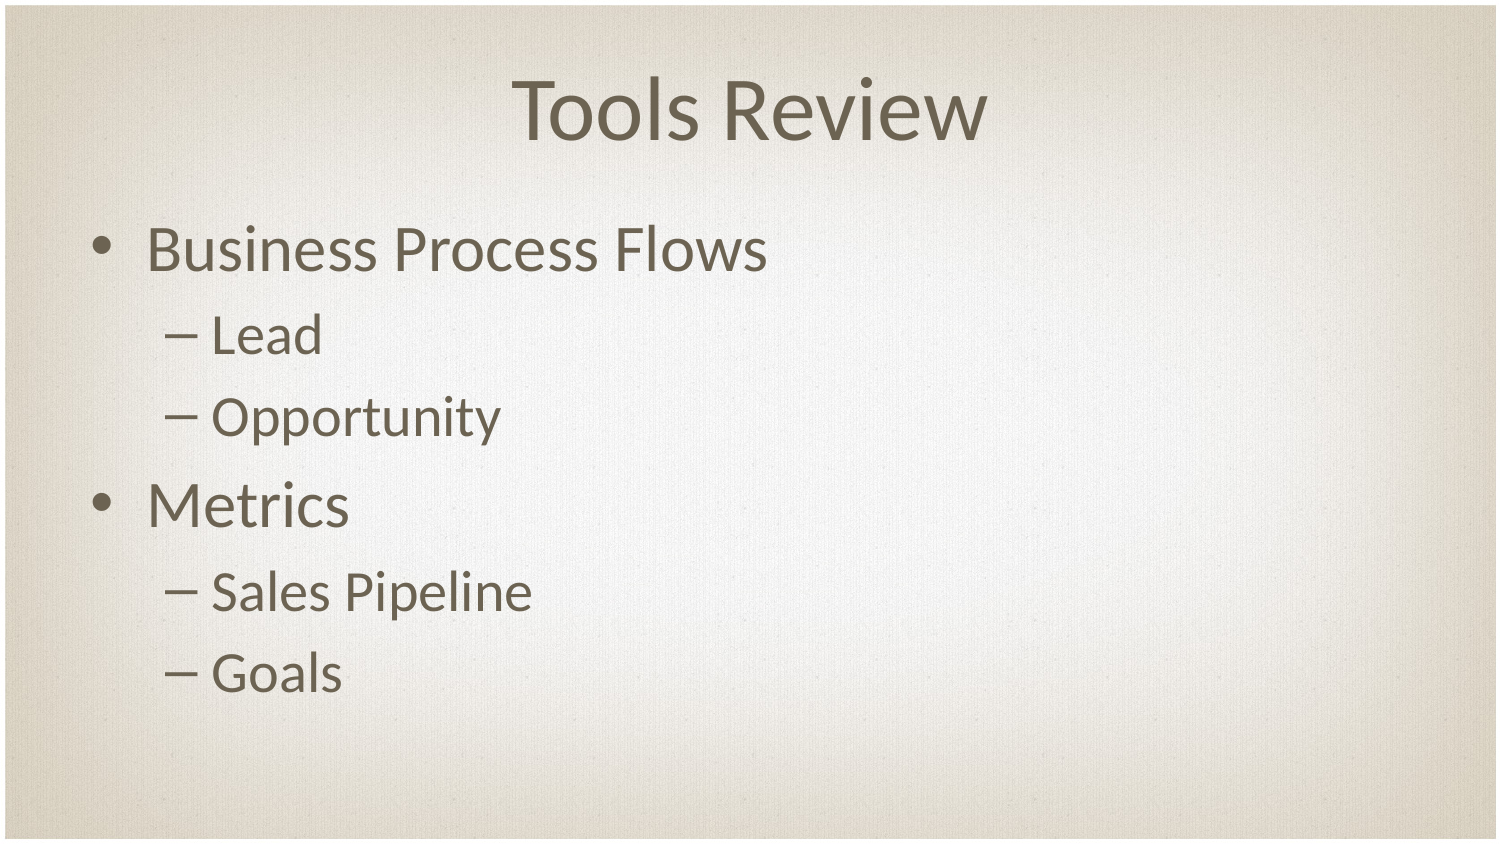

# Tools Review
Business Process Flows
Lead
Opportunity
Metrics
Sales Pipeline
Goals